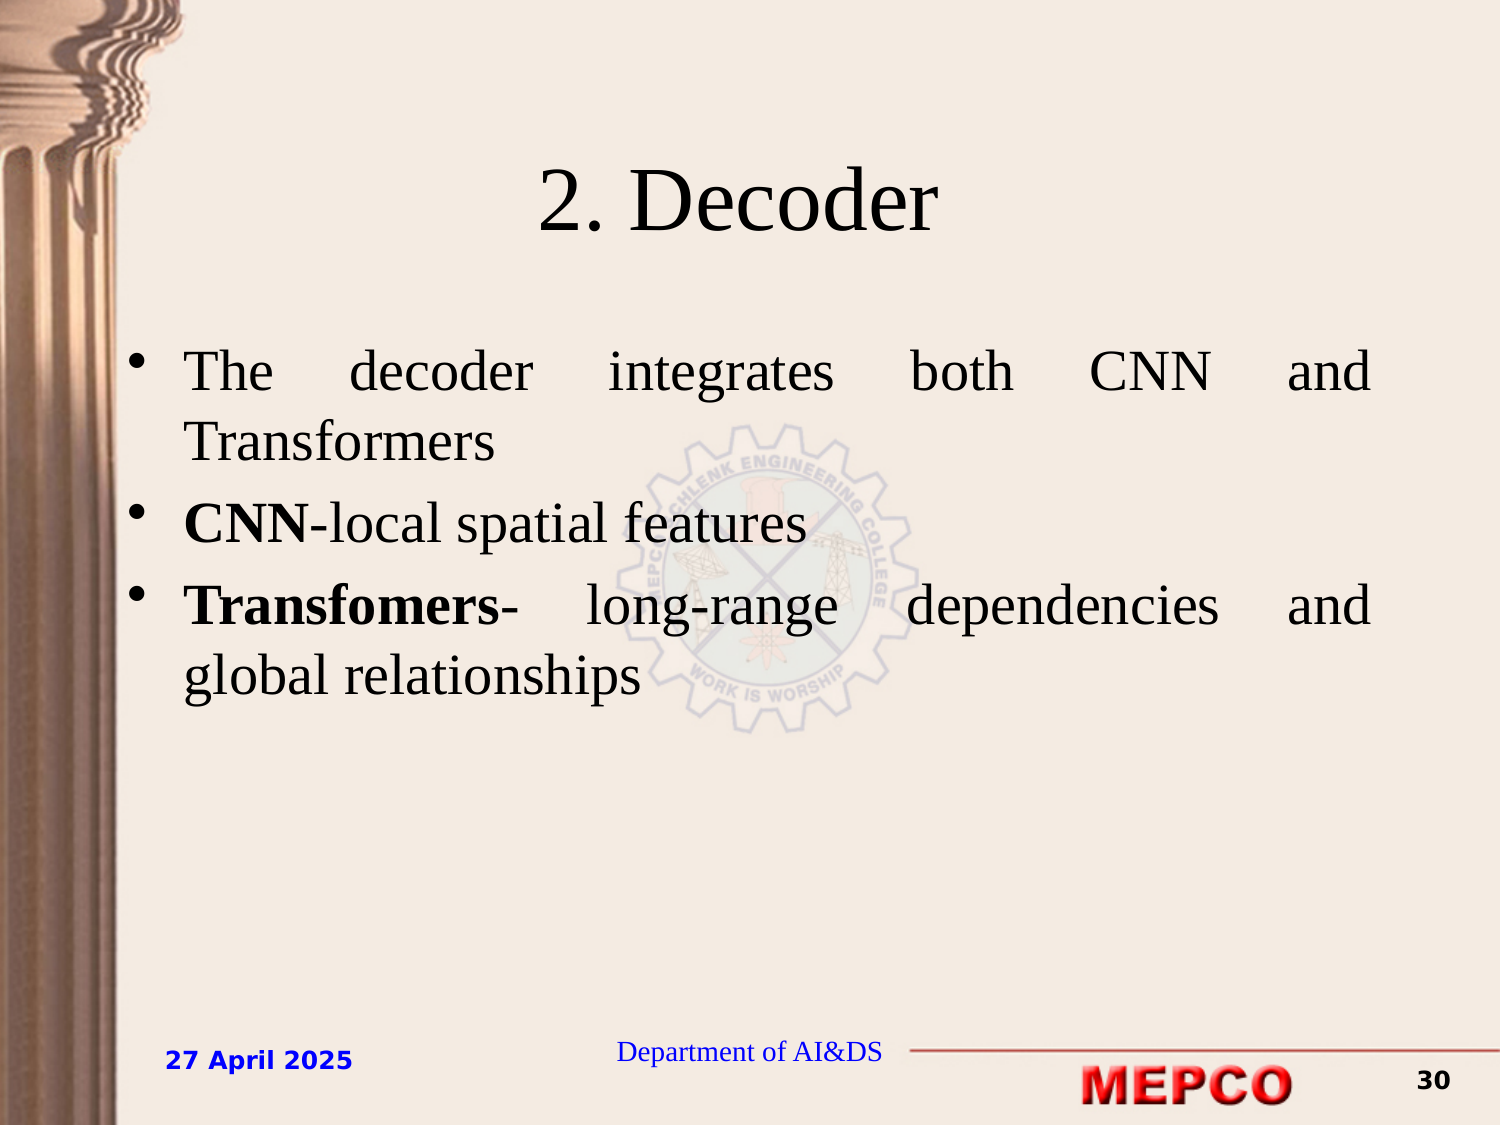

# 2. Decoder
The decoder integrates both CNN and Transformers
CNN-local spatial features
Transfomers- long-range dependencies and global relationships
Department of AI&DS